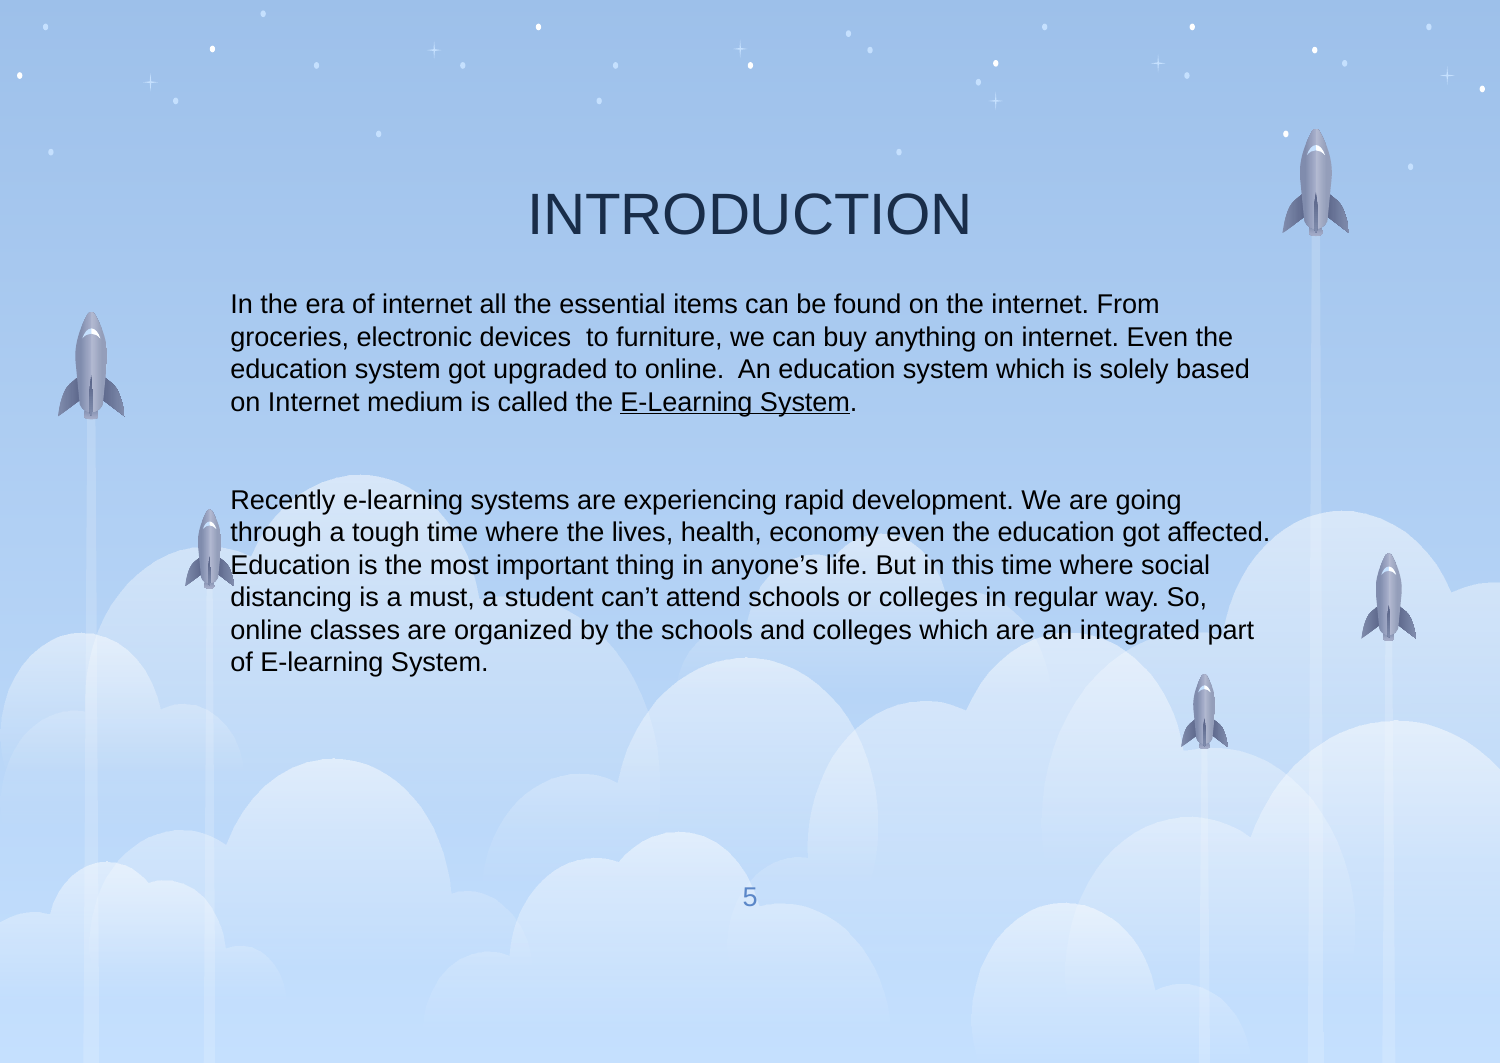

# INTRODUCTION
In the era of internet all the essential items can be found on the internet. From groceries, electronic devices  to furniture, we can buy anything on internet. Even the education system got upgraded to online.  An education system which is solely based on Internet medium is called the E-Learning System.

Recently e-learning systems are experiencing rapid development. We are going through a tough time where the lives, health, economy even the education got affected. Education is the most important thing in anyone’s life. But in this time where social distancing is a must, a student can’t attend schools or colleges in regular way. So, online classes are organized by the schools and colleges which are an integrated part of E-learning System.
5